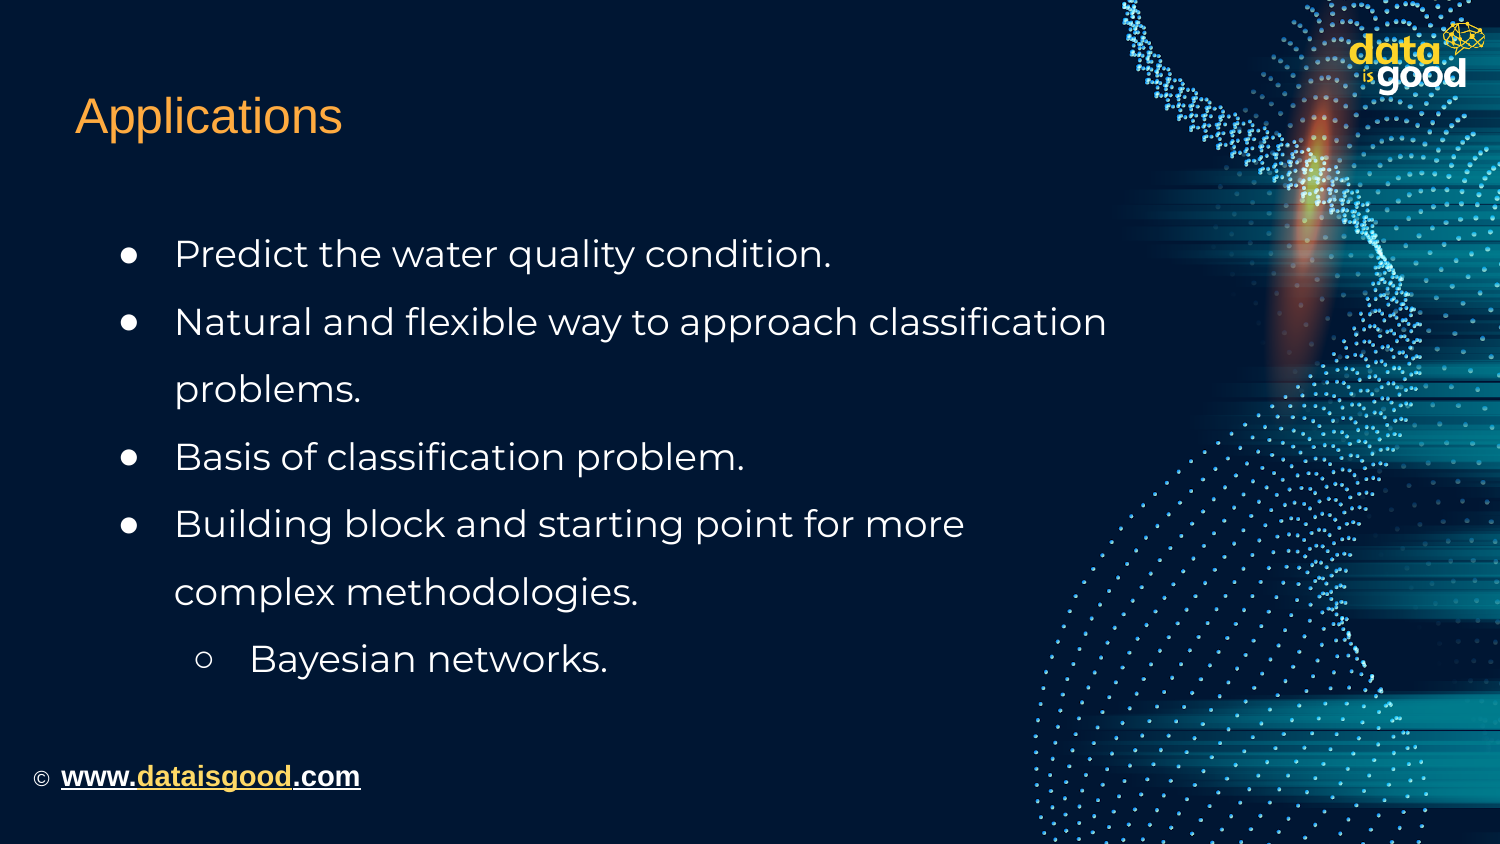

# Applications
Predict the water quality condition.
Natural and flexible way to approach classification problems.
Basis of classification problem.
Building block and starting point for more complex methodologies.
Bayesian networks.